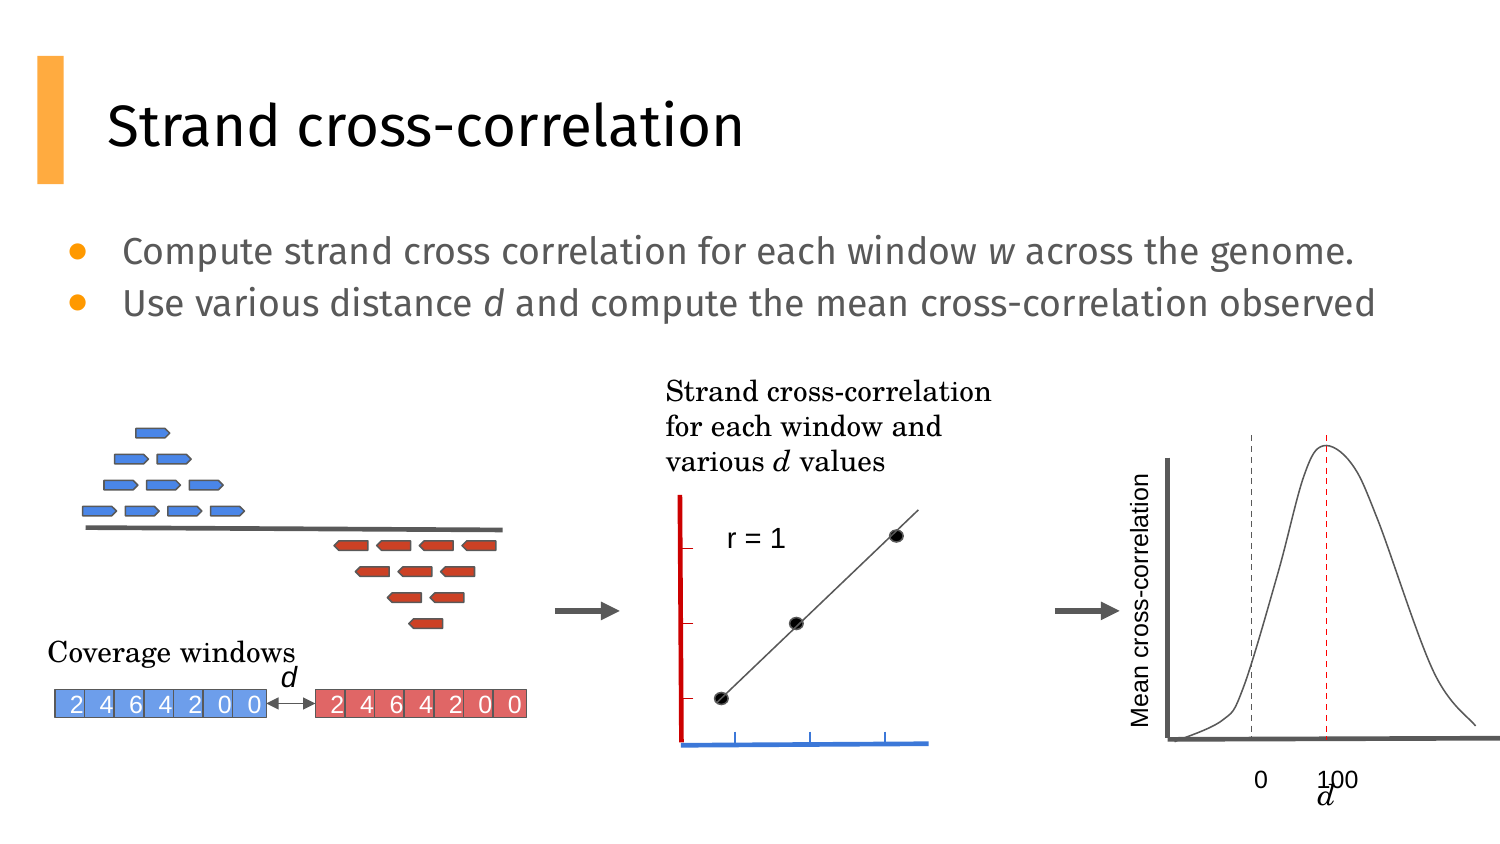

# Strand cross-correlation
Compute strand cross correlation for each window w across the genome.
Use various distance d and compute the mean cross-correlation observed

Strand cross-correlation
for each window and various d values

r = 1

Mean cross-correlation

Coverage windows

d
2
4
6
4
2
0
0
2
4
6
4
2
0
0

0
100
d